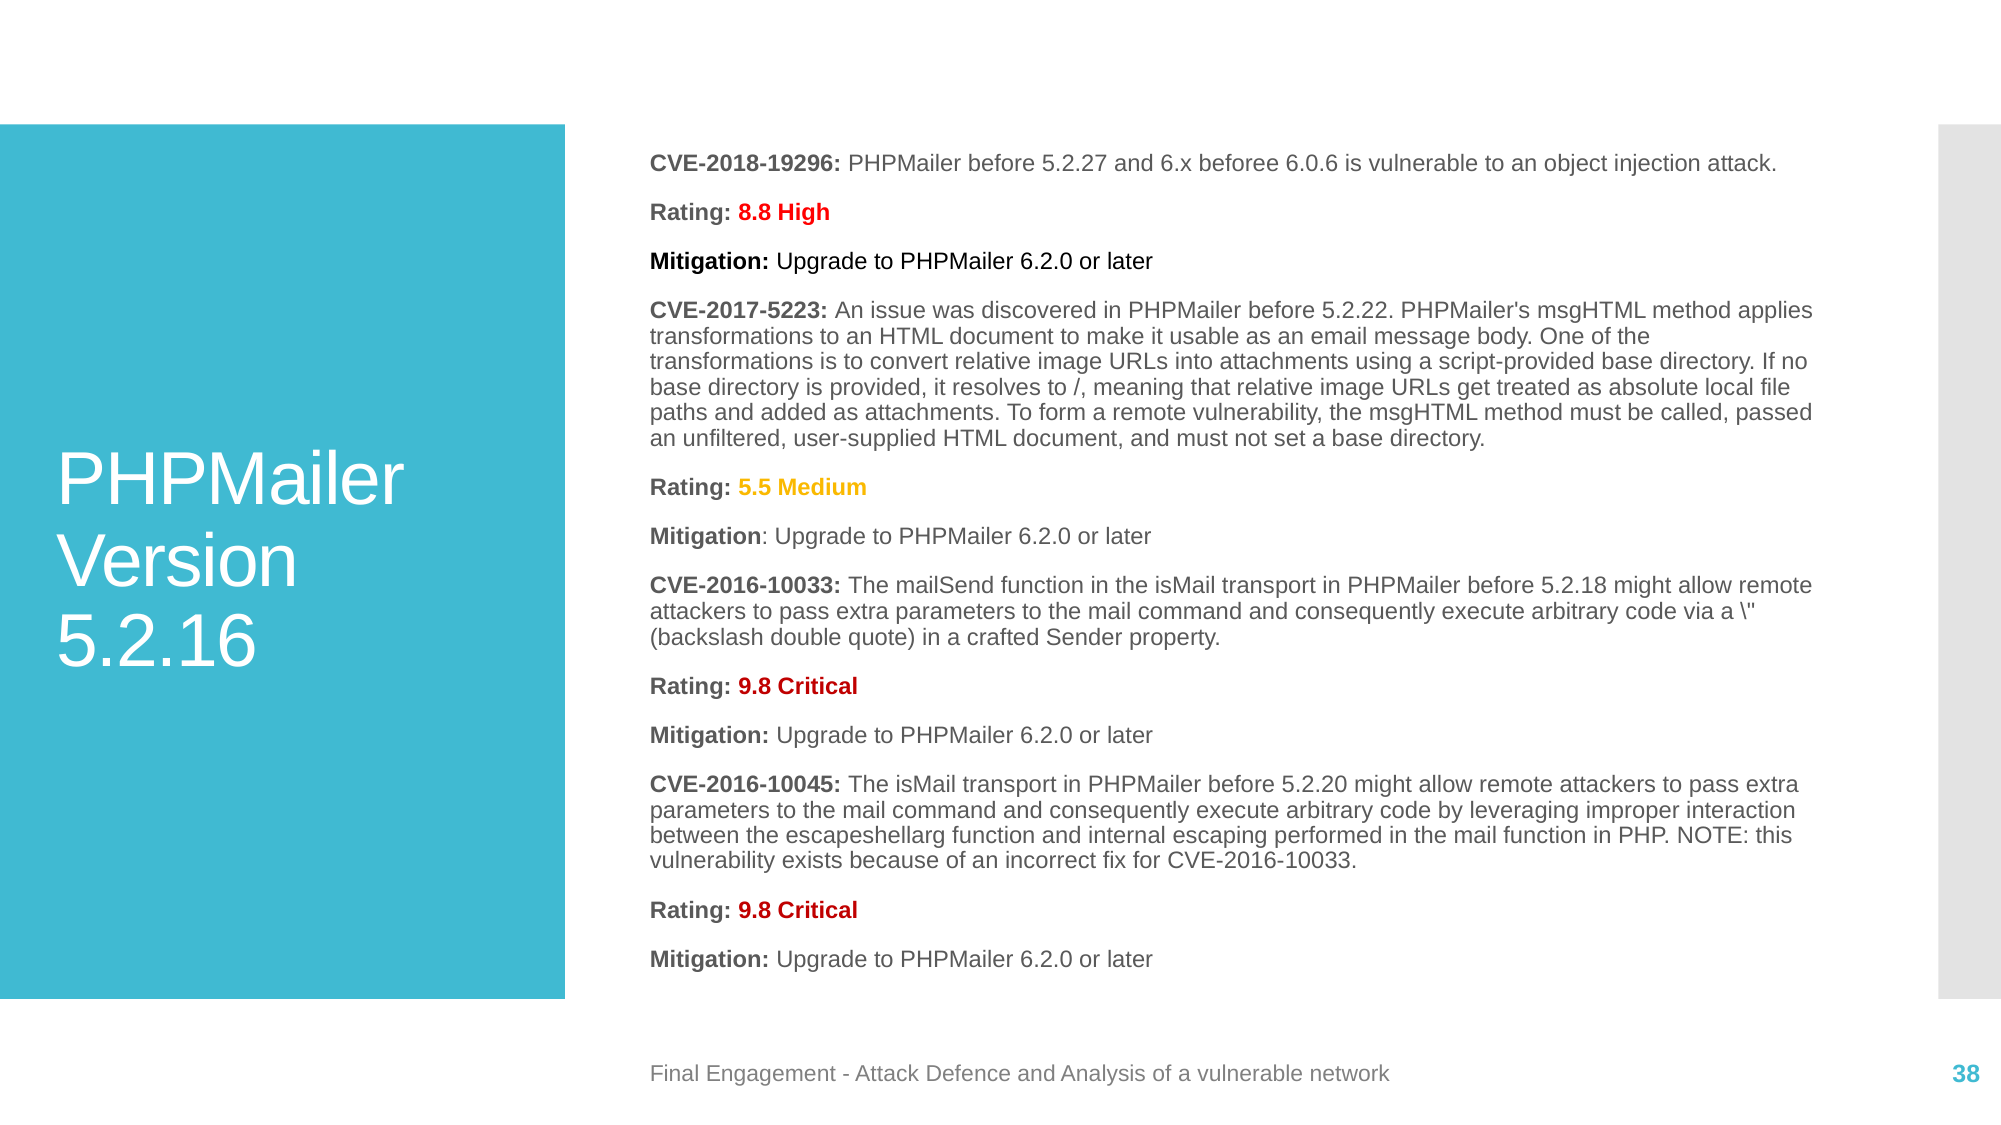

CVE-2018-19296: PHPMailer before 5.2.27 and 6.x beforee 6.0.6 is vulnerable to an object injection attack.
Rating: 8.8 High
Mitigation: Upgrade to PHPMailer 6.2.0 or later
CVE-2017-5223: An issue was discovered in PHPMailer before 5.2.22. PHPMailer's msgHTML method applies transformations to an HTML document to make it usable as an email message body. One of the transformations is to convert relative image URLs into attachments using a script-provided base directory. If no base directory is provided, it resolves to /, meaning that relative image URLs get treated as absolute local file paths and added as attachments. To form a remote vulnerability, the msgHTML method must be called, passed an unfiltered, user-supplied HTML document, and must not set a base directory.
Rating: 5.5 Medium
Mitigation: Upgrade to PHPMailer 6.2.0 or later
CVE-2016-10033: The mailSend function in the isMail transport in PHPMailer before 5.2.18 might allow remote attackers to pass extra parameters to the mail command and consequently execute arbitrary code via a \" (backslash double quote) in a crafted Sender property.
Rating: 9.8 Critical
Mitigation: Upgrade to PHPMailer 6.2.0 or later
CVE-2016-10045: The isMail transport in PHPMailer before 5.2.20 might allow remote attackers to pass extra parameters to the mail command and consequently execute arbitrary code by leveraging improper interaction between the escapeshellarg function and internal escaping performed in the mail function in PHP. NOTE: this vulnerability exists because of an incorrect fix for CVE-2016-10033.
Rating: 9.8 Critical
Mitigation: Upgrade to PHPMailer 6.2.0 or later
# PHPMailer Version 5.2.16
Final Engagement - Attack Defence and Analysis of a vulnerable network
38